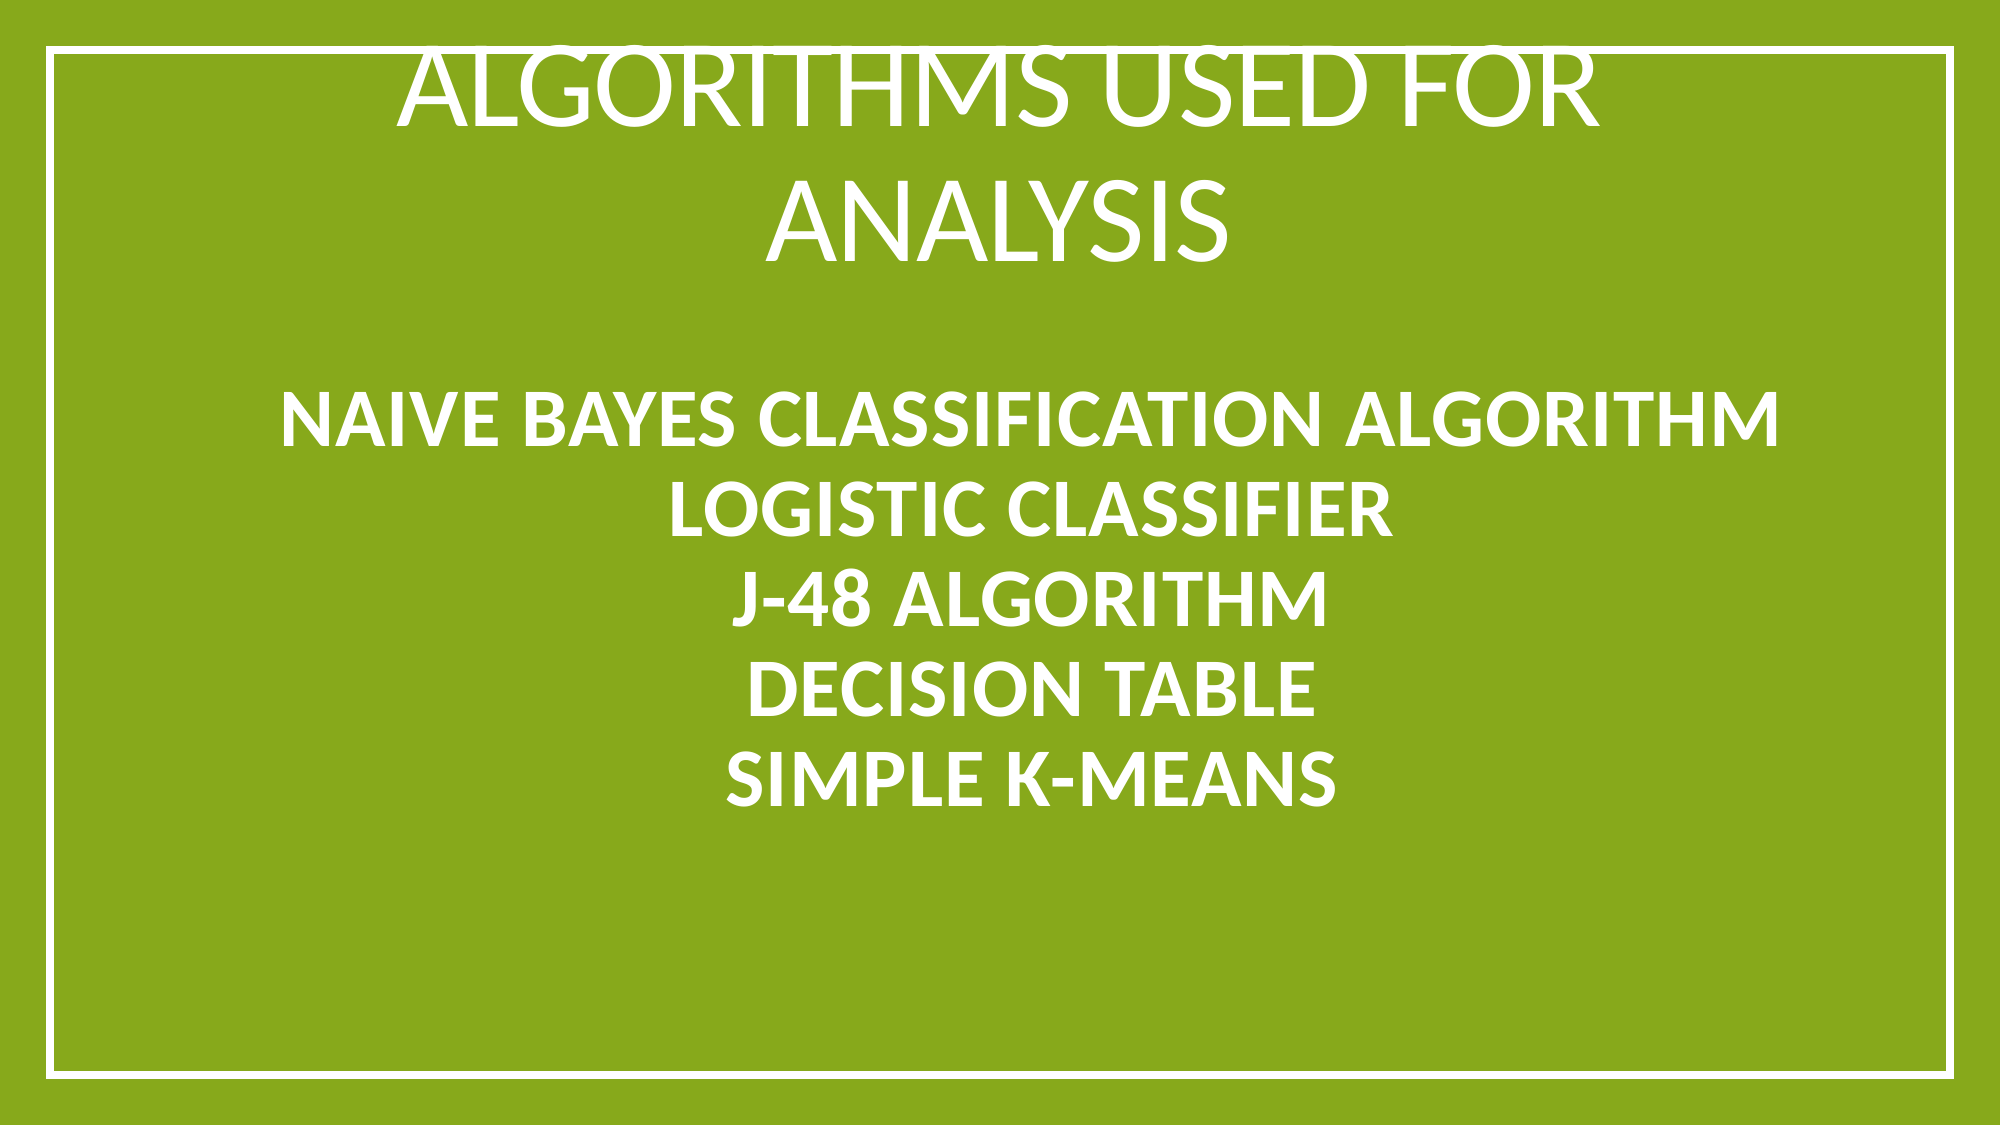

# Algorithms used for analysis

Naive Bayes classification algorithm
logistic classifier
J-48 algorithm
Decision table
Simple k-means